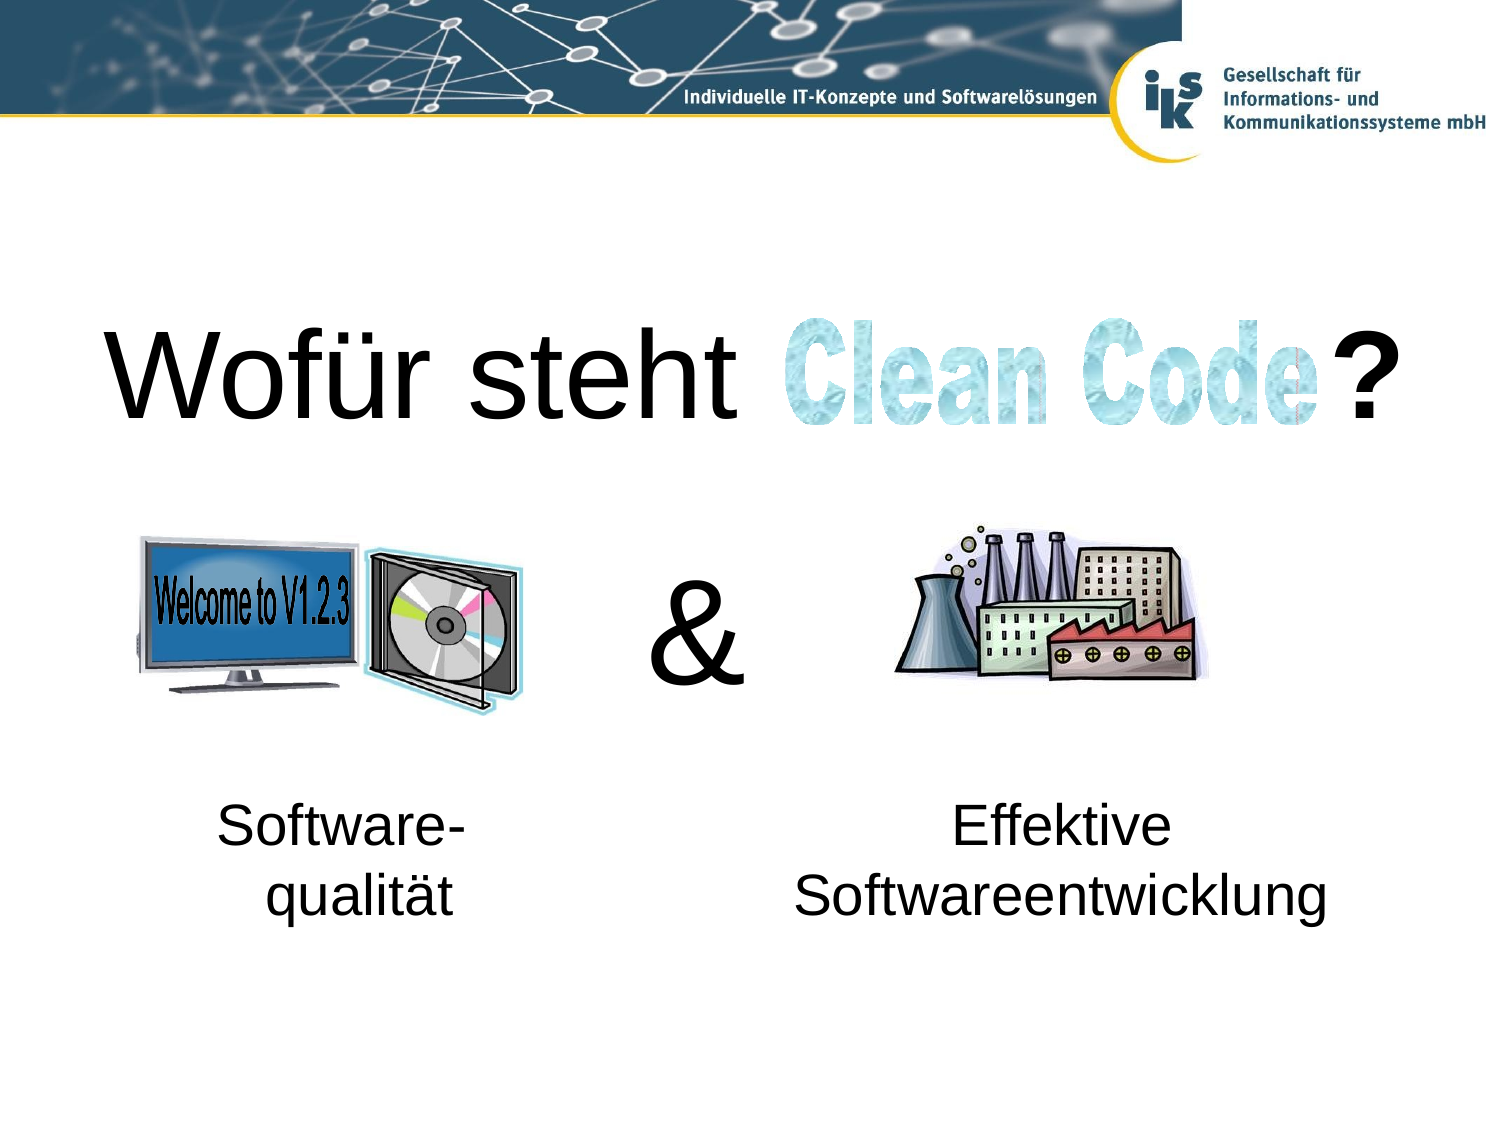

# Wofür steht
?

&
Software-  qualität
Effektive  Softwareentwicklung